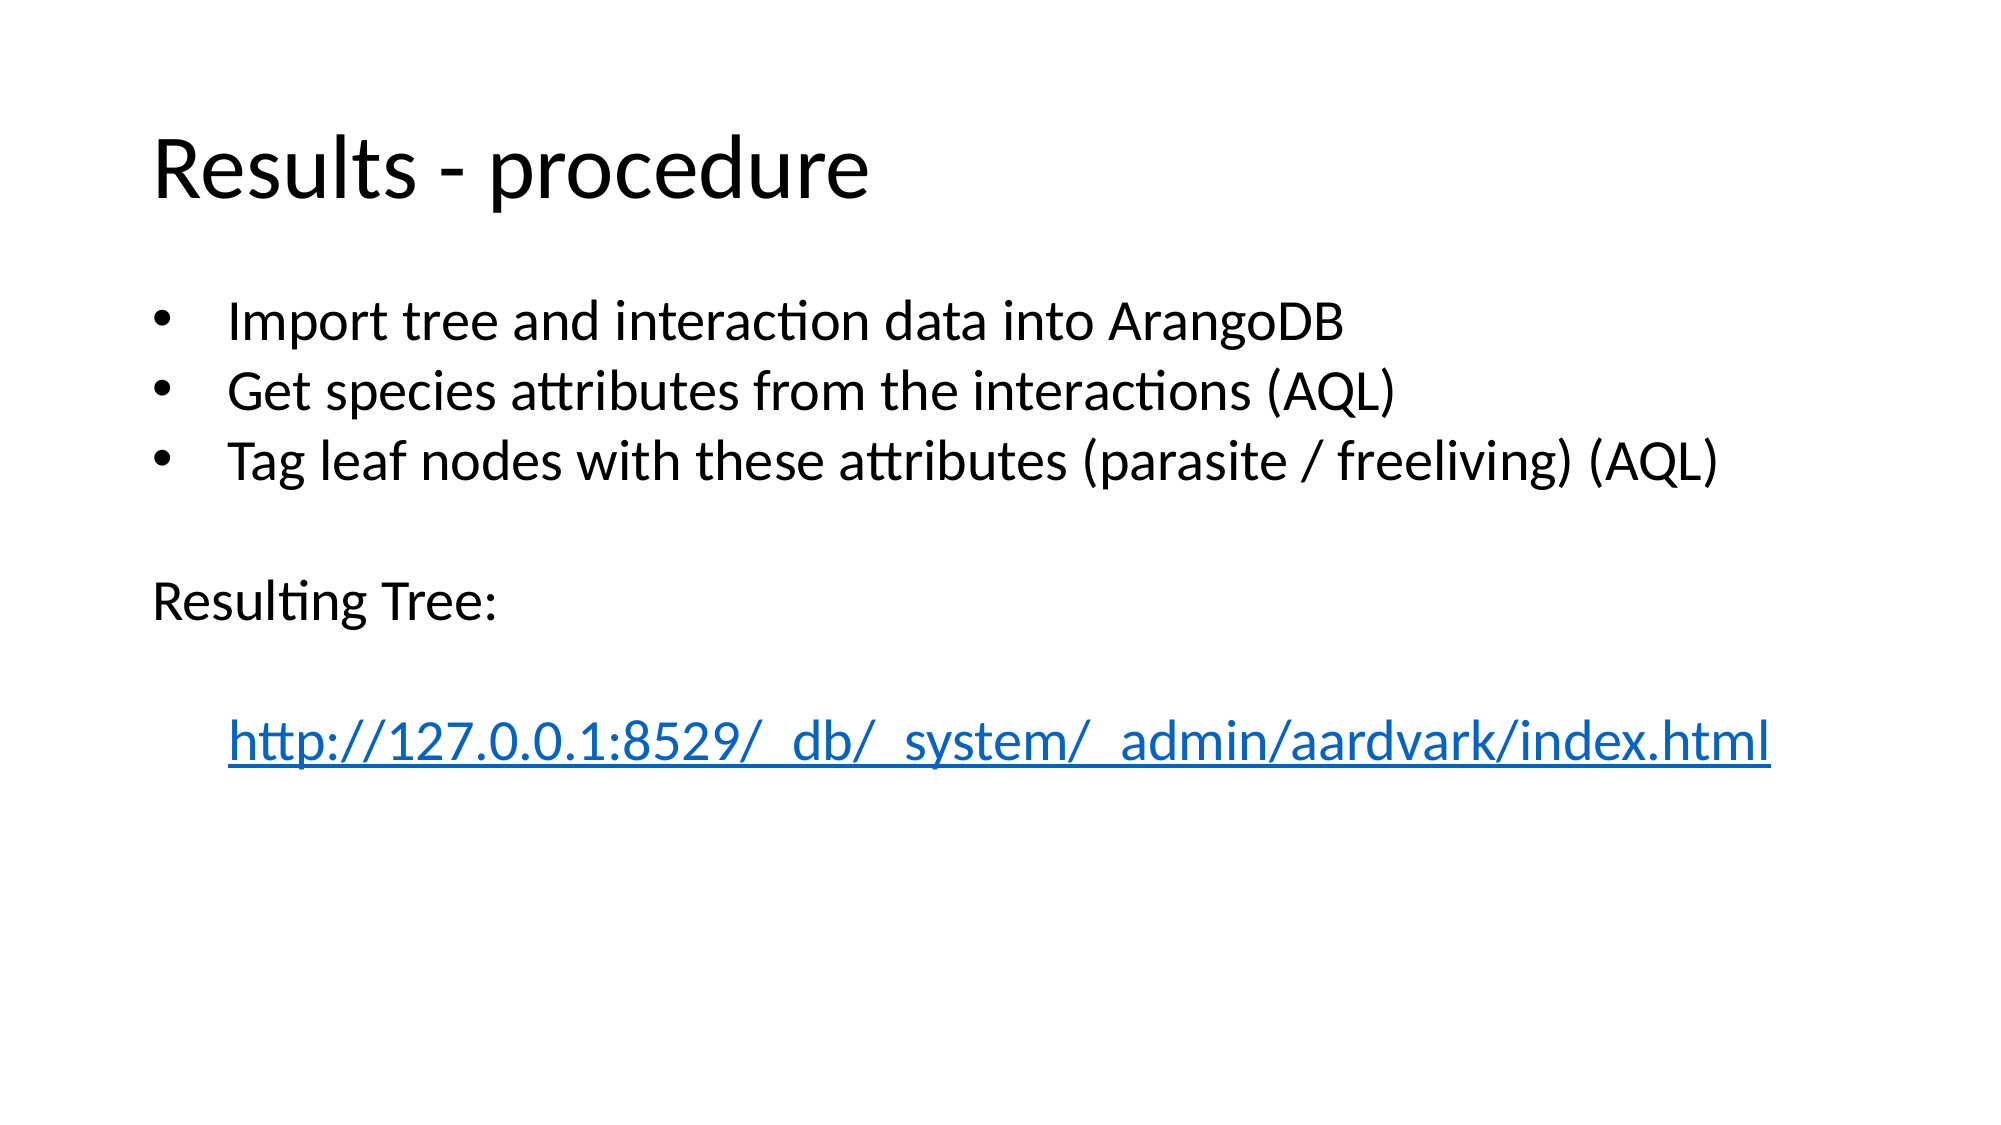

# Results - procedure
Import tree and interaction data into ArangoDB
Get species attributes from the interactions (AQL)
Tag leaf nodes with these attributes (parasite / freeliving) (AQL)

Resulting Tree:

http://127.0.0.1:8529/_db/_system/_admin/aardvark/index.html

2.637.204